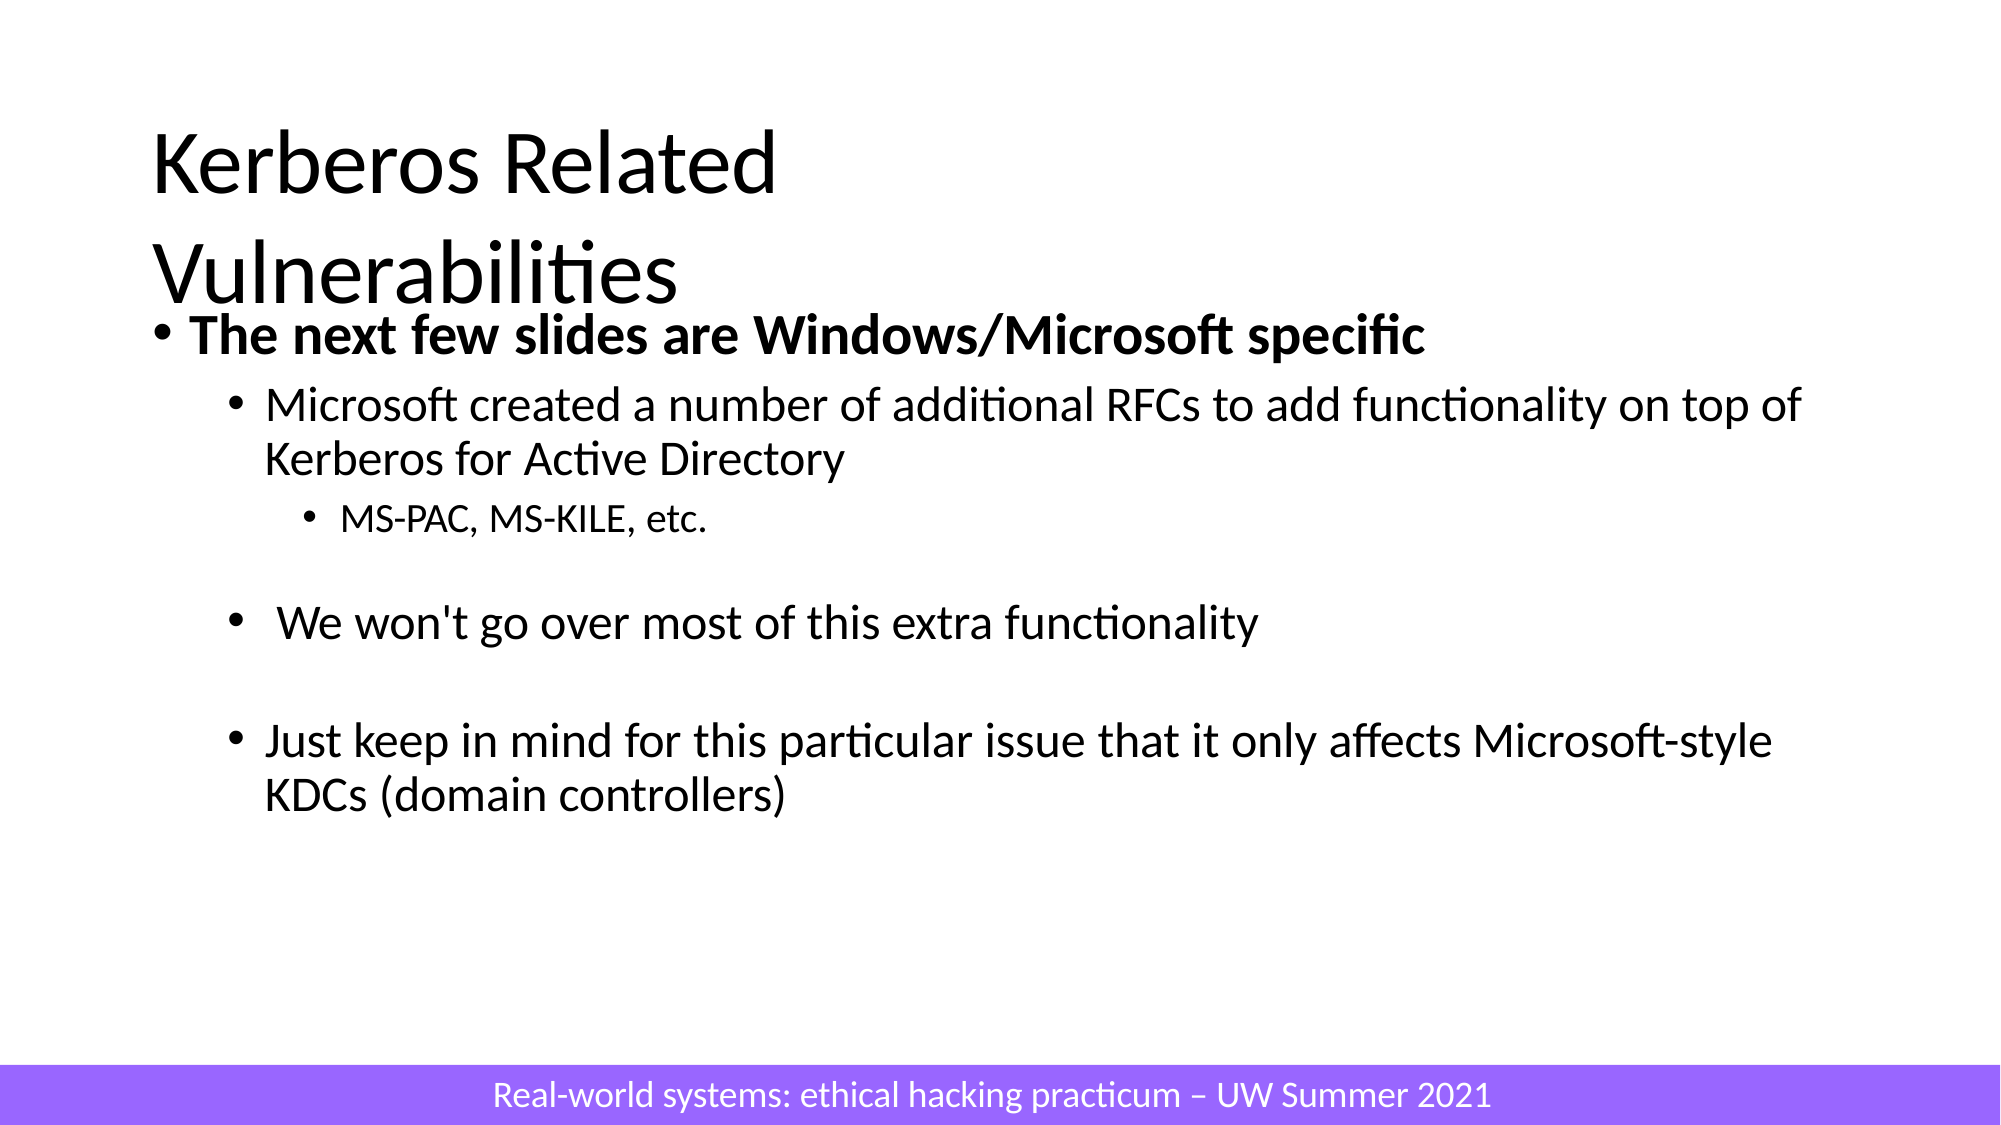

# Kerberos Related Vulnerabilities
The next few slides are Windows/Microsoft specific
Microsoft created a number of additional RFCs to add functionality on top of  Kerberos for Active Directory
MS-PAC, MS-KILE, etc.

We won't go over most of this extra functionality

Just keep in mind for this particular issue that it only affects Microsoft-style  KDCs (domain controllers)
Real-world systems: ethical hacking practicum – UW Summer 2021